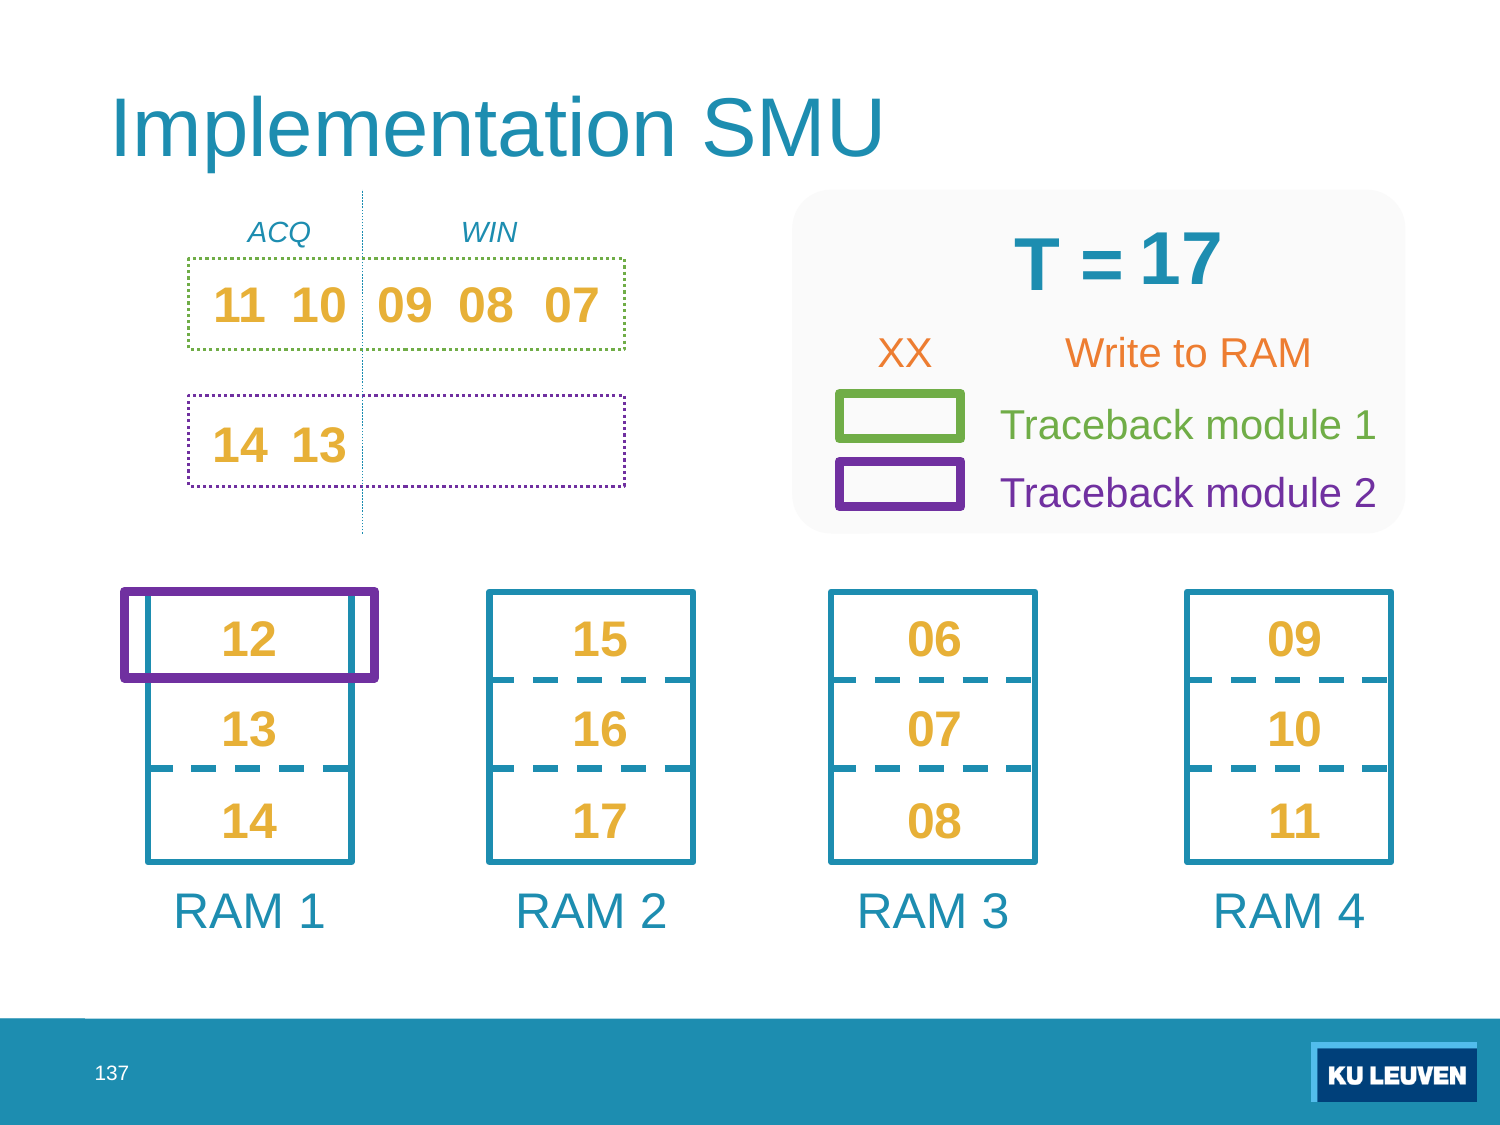

# Implementation SMU

17
ACQ
WIN
T =
+

11
10
09
08
07
+
XX
Write to RAM
Traceback module 1

14
13
06
05
04
+
Traceback module 2

+

12
15
06
09
+
+
13
16
07
10
14
17
08
11
+
RAM 1
RAM 2
RAM 3
RAM 4
+

137